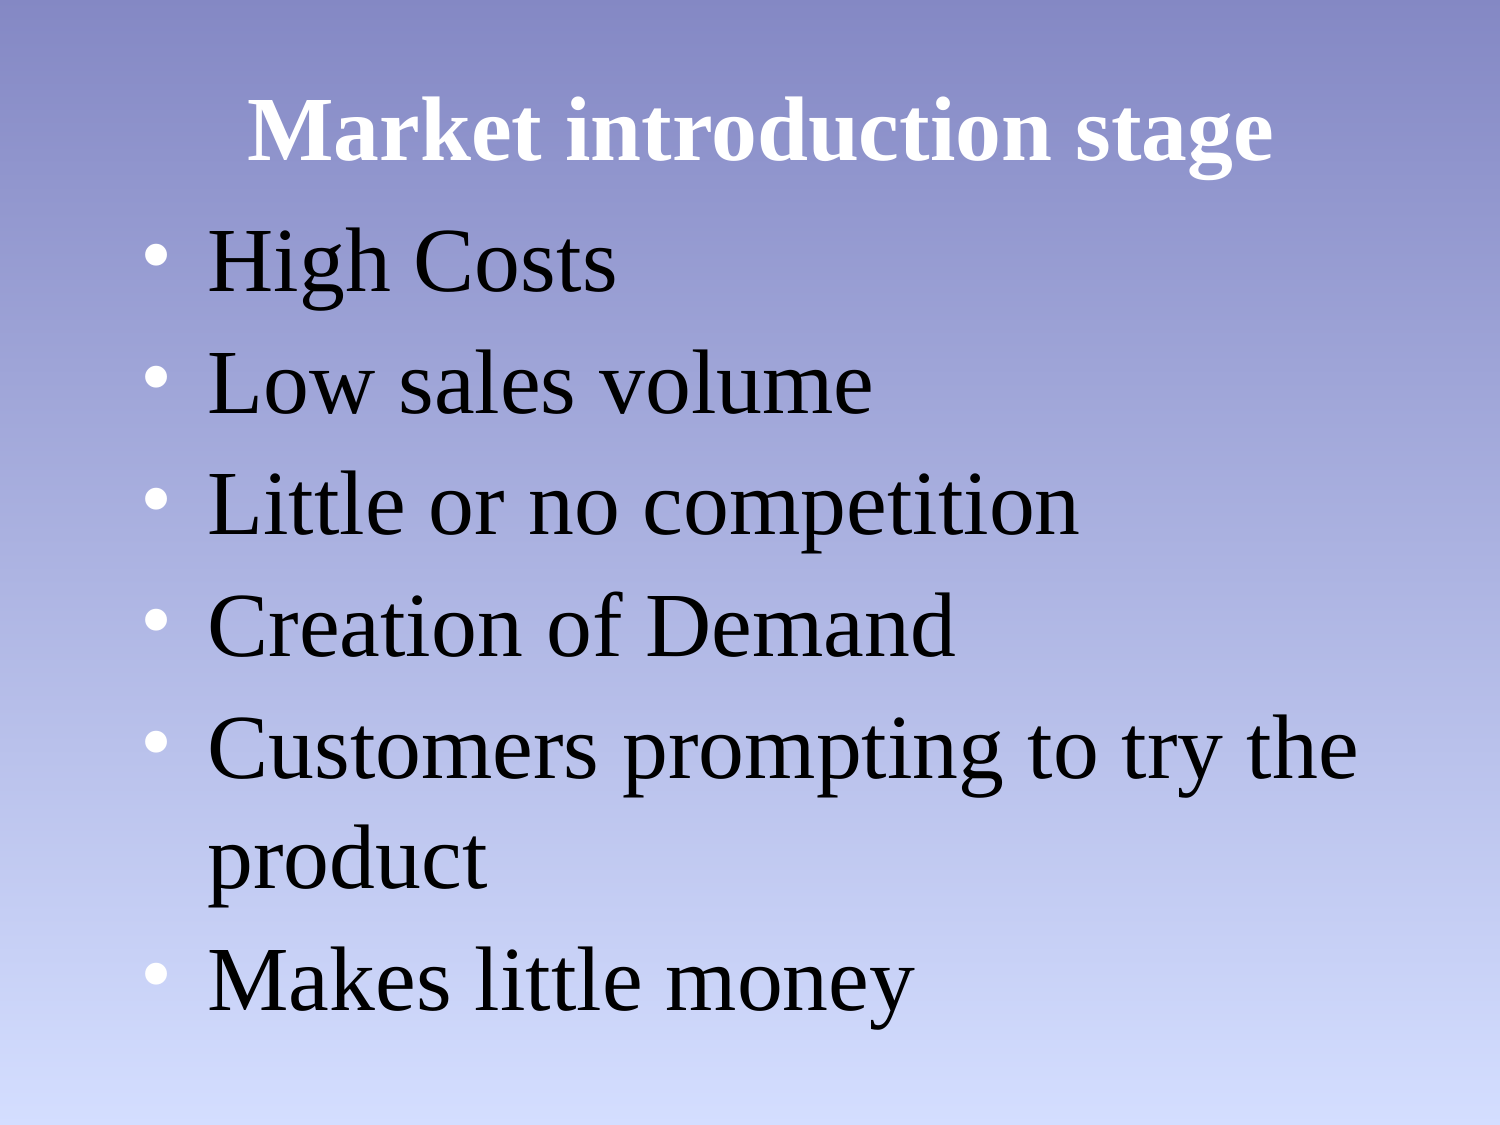

# Market introduction stage
High Costs
Low sales volume
Little or no competition
Creation of Demand
Customers prompting to try the product
Makes little money